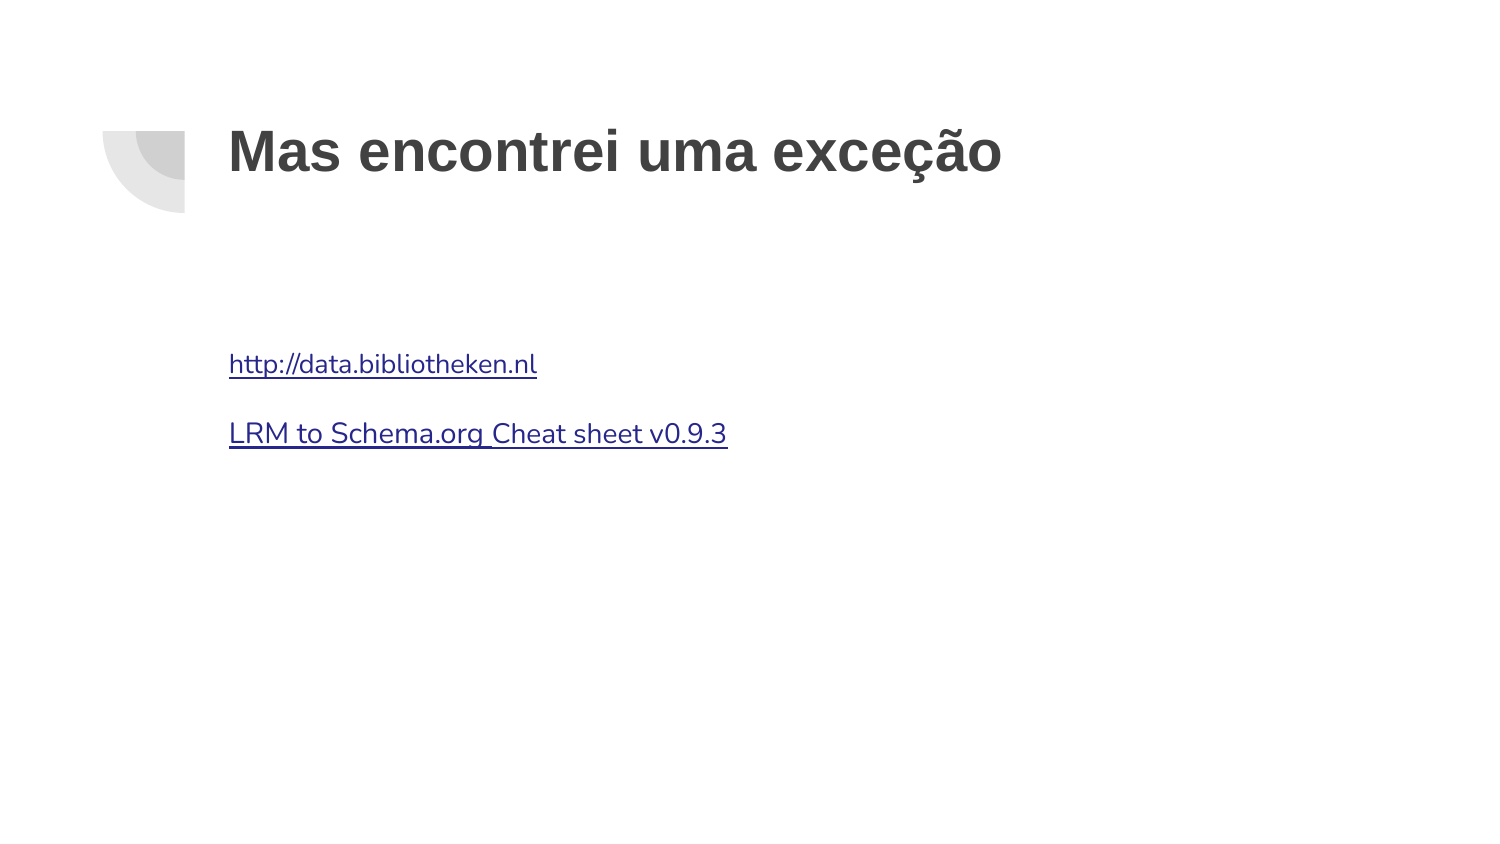

# Mas encontrei uma exceção
http://data.bibliotheken.nl
LRM to Schema.org Cheat sheet v0.9.3